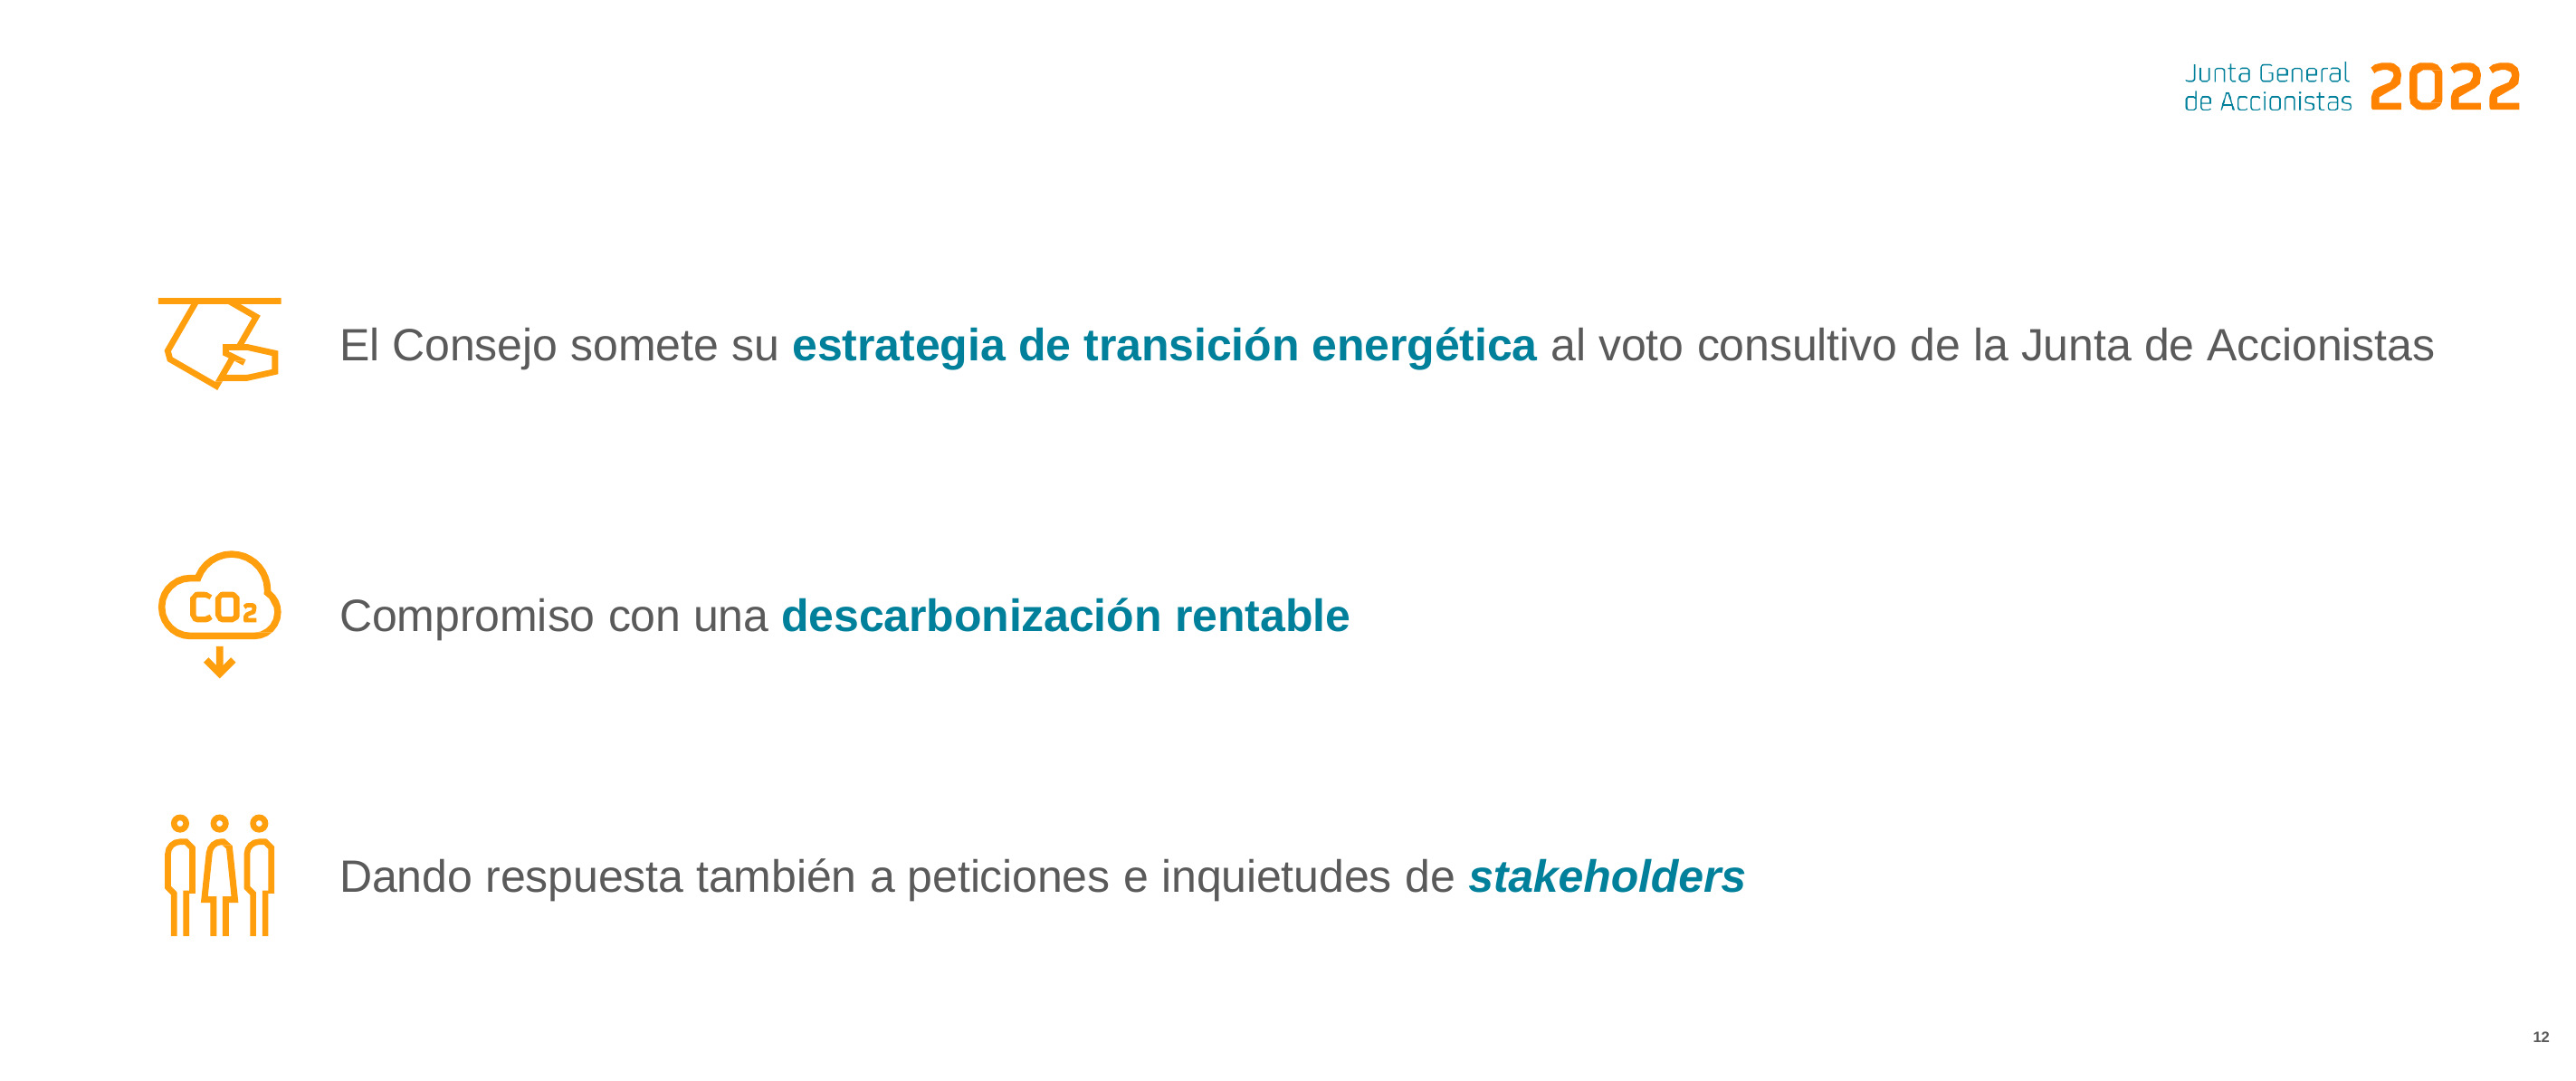

# El Consejo somete su estrategia de transición energética al voto consultivo de la Junta de Accionistas

Compromiso con una descarbonización rentable

Dando respuesta también a peticiones e inquietudes de stakeholders
12